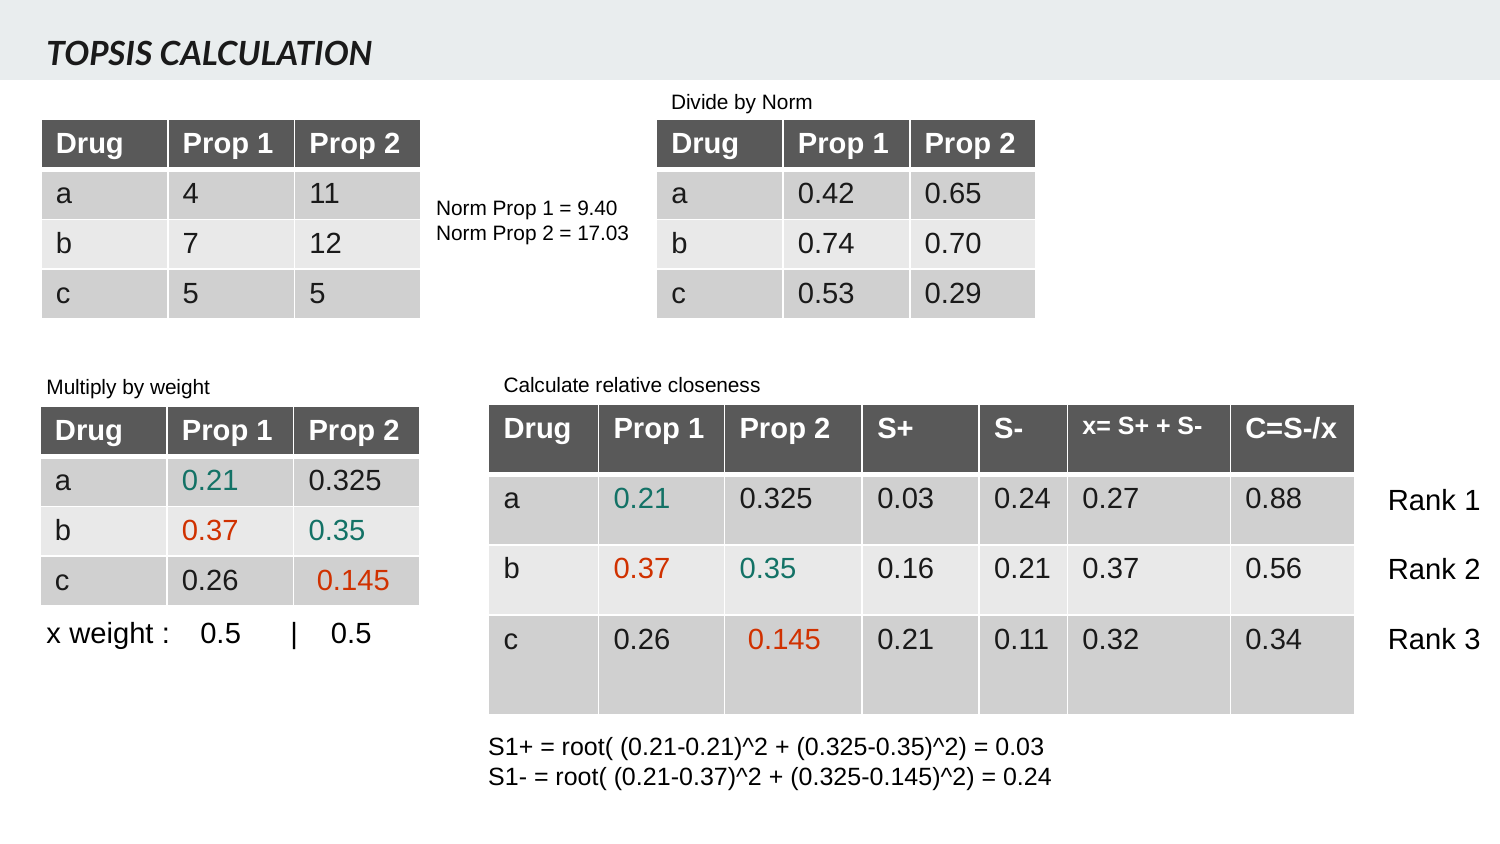

TOPSIS CALCULATION
Divide by Norm
| Drug | Prop 1 | Prop 2 |
| --- | --- | --- |
| a | 4 | 11 |
| b | 7 | 12 |
| c | 5 | 5 |
| Drug | Prop 1 | Prop 2 |
| --- | --- | --- |
| a | 0.42 | 0.65 |
| b | 0.74 | 0.70 |
| c | 0.53 | 0.29 |
Norm Prop 1 = 9.40
Norm Prop 2 = 17.03
Calculate relative closeness
Multiply by weight
| Drug | Prop 1 | Prop 2 | S+ | S- | x= S+ + S- | C=S-/x |
| --- | --- | --- | --- | --- | --- | --- |
| a | 0.21 | 0.325 | 0.03 | 0.24 | 0.27 | 0.88 |
| b | 0.37 | 0.35 | 0.16 | 0.21 | 0.37 | 0.56 |
| c | 0.26 | 0.145 | 0.21 | 0.11 | 0.32 | 0.34 |
| Drug | Prop 1 | Prop 2 |
| --- | --- | --- |
| a | 0.21 | 0.325 |
| b | 0.37 | 0.35 |
| c | 0.26 | 0.145 |
Rank 1

Rank 2

Rank 3
x weight :
  0.5      |    0.5
S1+ = root( (0.21-0.21)^2 + (0.325-0.35)^2) = 0.03
S1- = root( (0.21-0.37)^2 + (0.325-0.145)^2) = 0.24